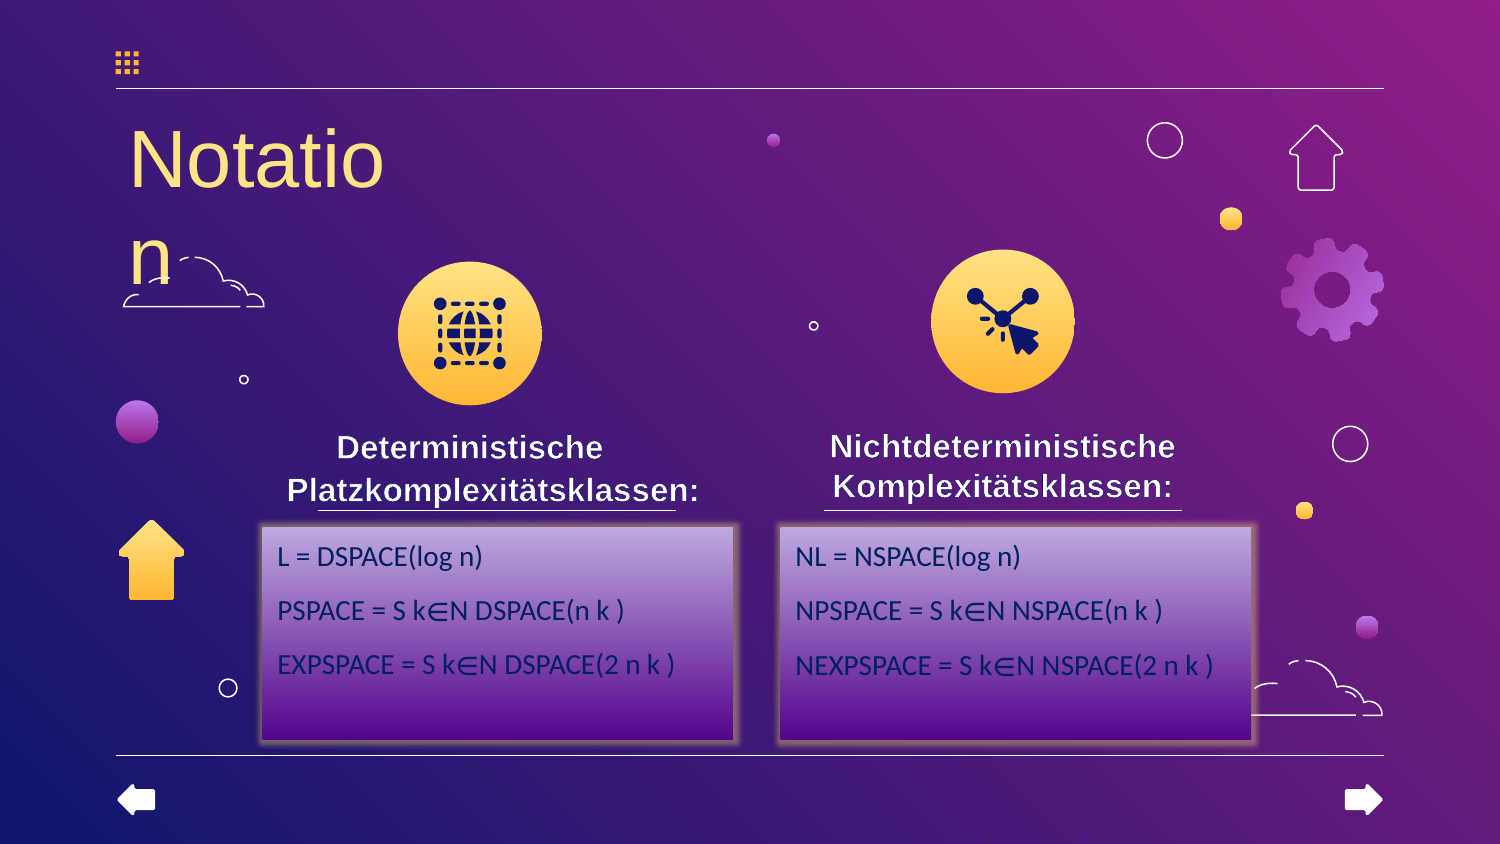

Notation

Deterministische Platzkomplexitätsklassen:

Nichtdeterministische Komplexitätsklassen:

L = DSPACE(log n)
PSPACE = S k∈N DSPACE(n k )
EXPSPACE = S k∈N DSPACE(2 n k )

NL = NSPACE(log n)
NPSPACE = S k∈N NSPACE(n k )
NEXPSPACE = S k∈N NSPACE(2 n k )